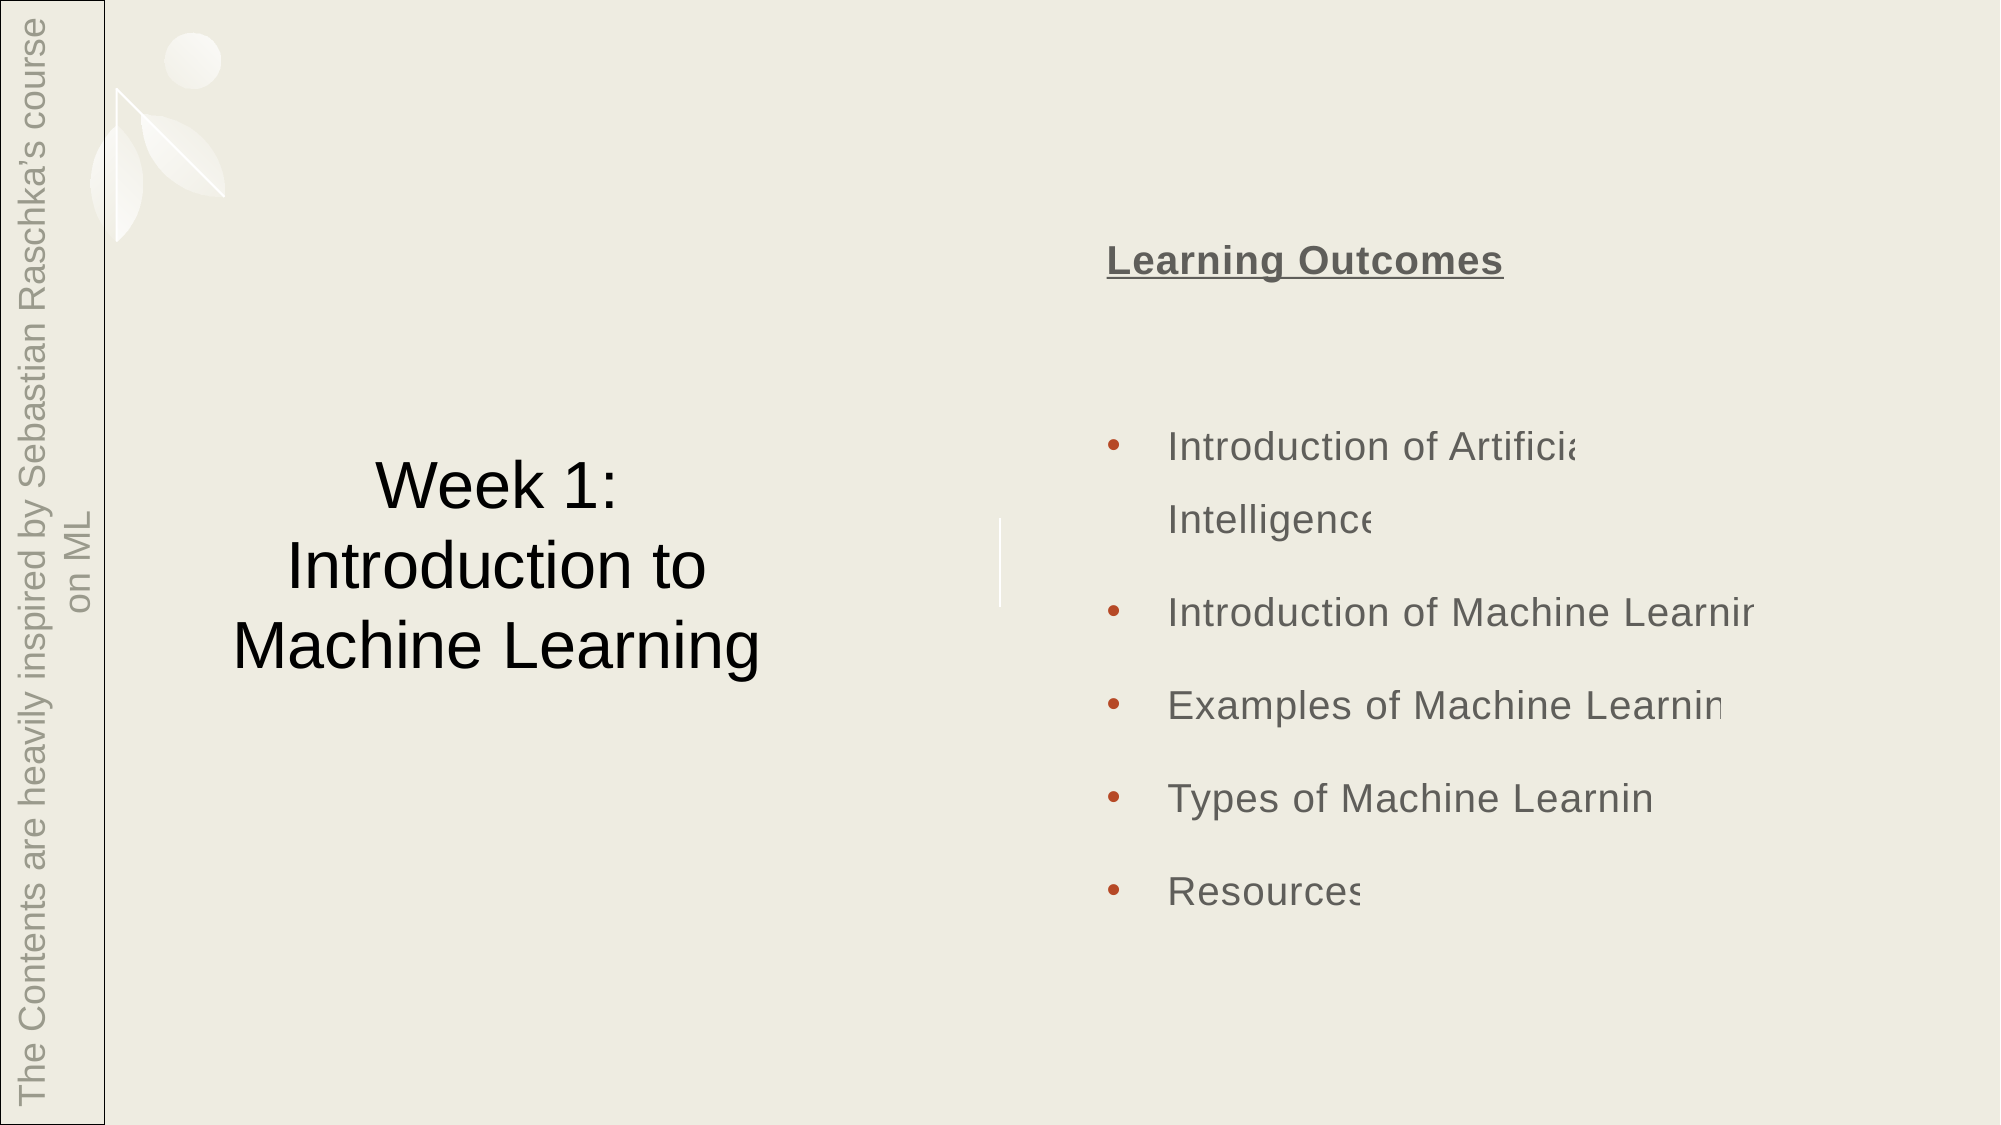

The Contents are heavily inspired by Sebastian Raschka’s course on ML

Learning Outcomes

Introduction of Artificial Intelligence
Introduction of Machine Learning
Examples of Machine Learning
Types of Machine Learning
Resources
# Week 1: Introduction to Machine Learning